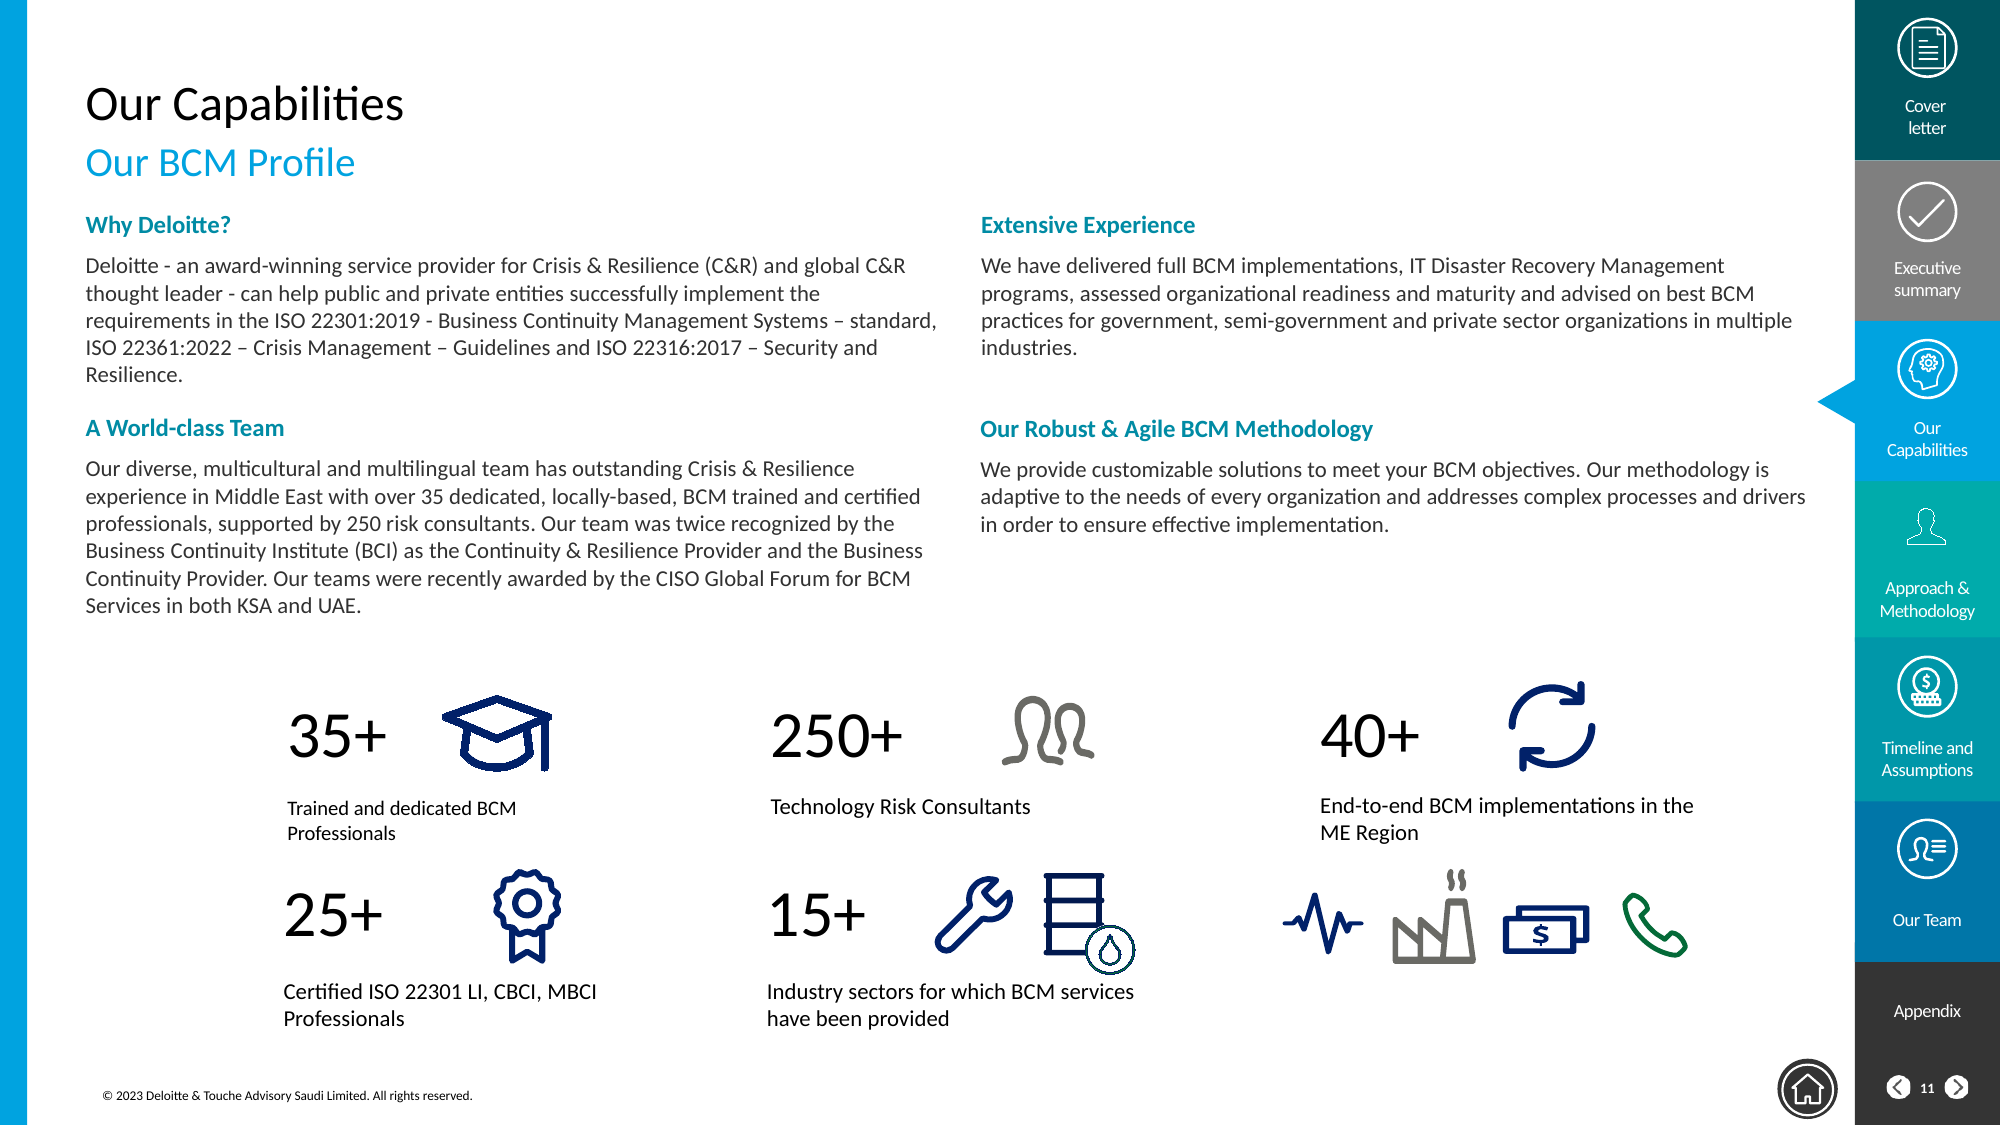

# Our Capabilities
Our BCM Profile
Extensive Experience
We have delivered full BCM implementations, IT Disaster Recovery Management programs, assessed organizational readiness and maturity and advised on best BCM practices for government, semi-government and private sector organizations in multiple industries.
Why Deloitte?
Deloitte - an award-winning service provider for Crisis & Resilience (C&R) and global C&R thought leader - can help public and private entities successfully implement the requirements in the ISO 22301:2019 - Business Continuity Management Systems – standard, ISO 22361:2022 – Crisis Management – Guidelines and ISO 22316:2017 – Security and Resilience.

A World-class Team
Our diverse, multicultural and multilingual team has outstanding Crisis & Resilience experience in Middle East with over 35 dedicated, locally-based, BCM trained and certified professionals, supported by 250 risk consultants. Our team was twice recognized by the Business Continuity Institute (BCI) as the Continuity & Resilience Provider and the Business Continuity Provider. Our teams were recently awarded by the CISO Global Forum for BCM Services in both KSA and UAE.
Our Robust & Agile BCM Methodology
We provide customizable solutions to meet your BCM objectives. Our methodology is adaptive to the needs of every organization and addresses complex processes and drivers in order to ensure effective implementation.

35+

Trained and dedicated BCM Professionals
250+
40+

End-to-end BCM implementations in the ME Region
Technology Risk Consultants

25+
15+

Certified ISO 22301 LI, CBCI, MBCI Professionals
Industry sectors for which BCM services have been provided